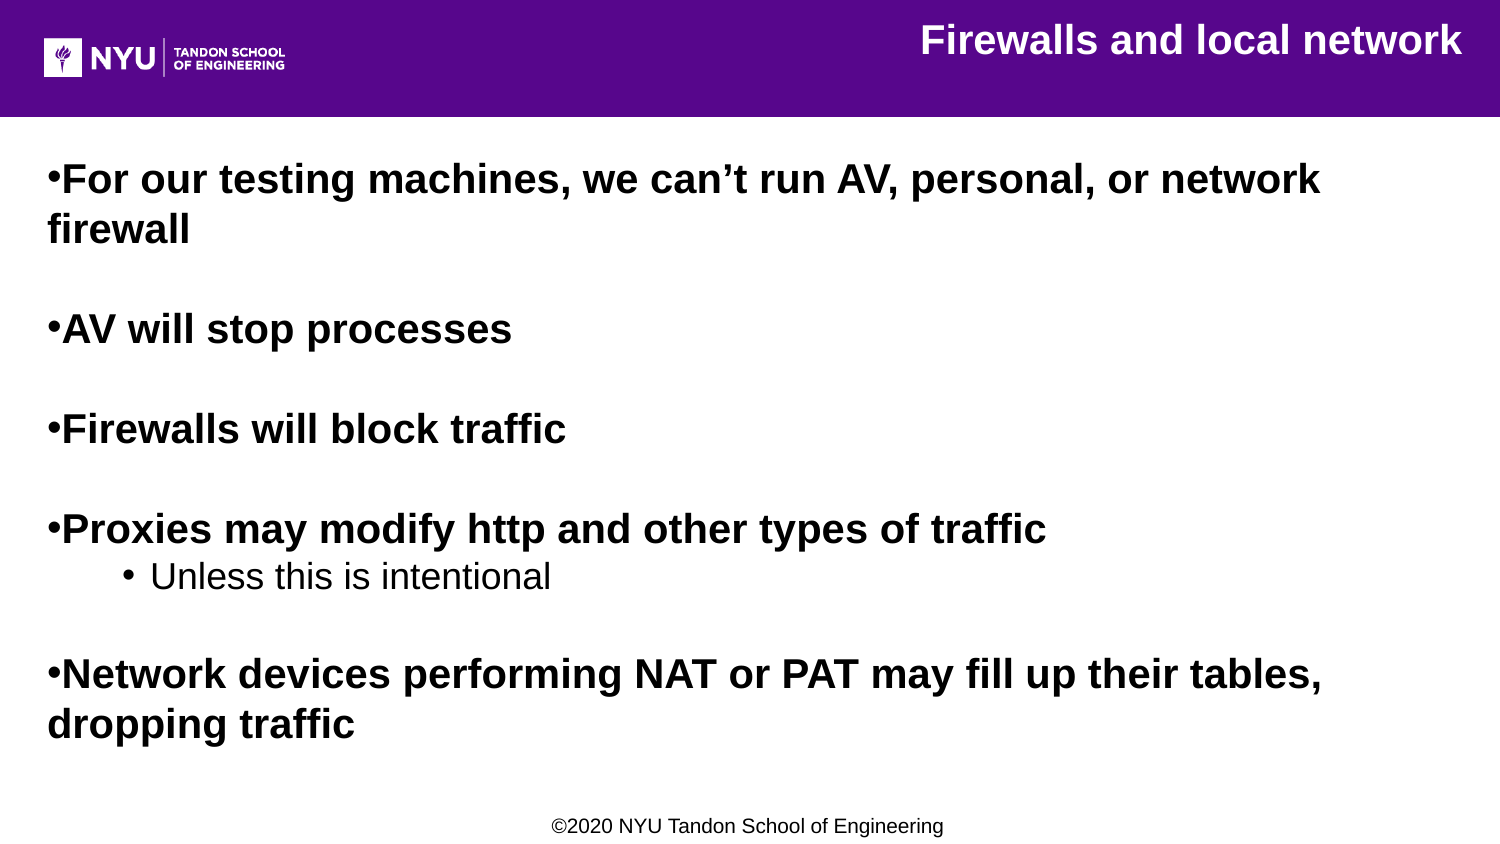

Firewalls and local network
For our testing machines, we can’t run AV, personal, or network firewall

AV will stop processes

Firewalls will block traffic

Proxies may modify http and other types of traffic
Unless this is intentional

Network devices performing NAT or PAT may fill up their tables, dropping traffic